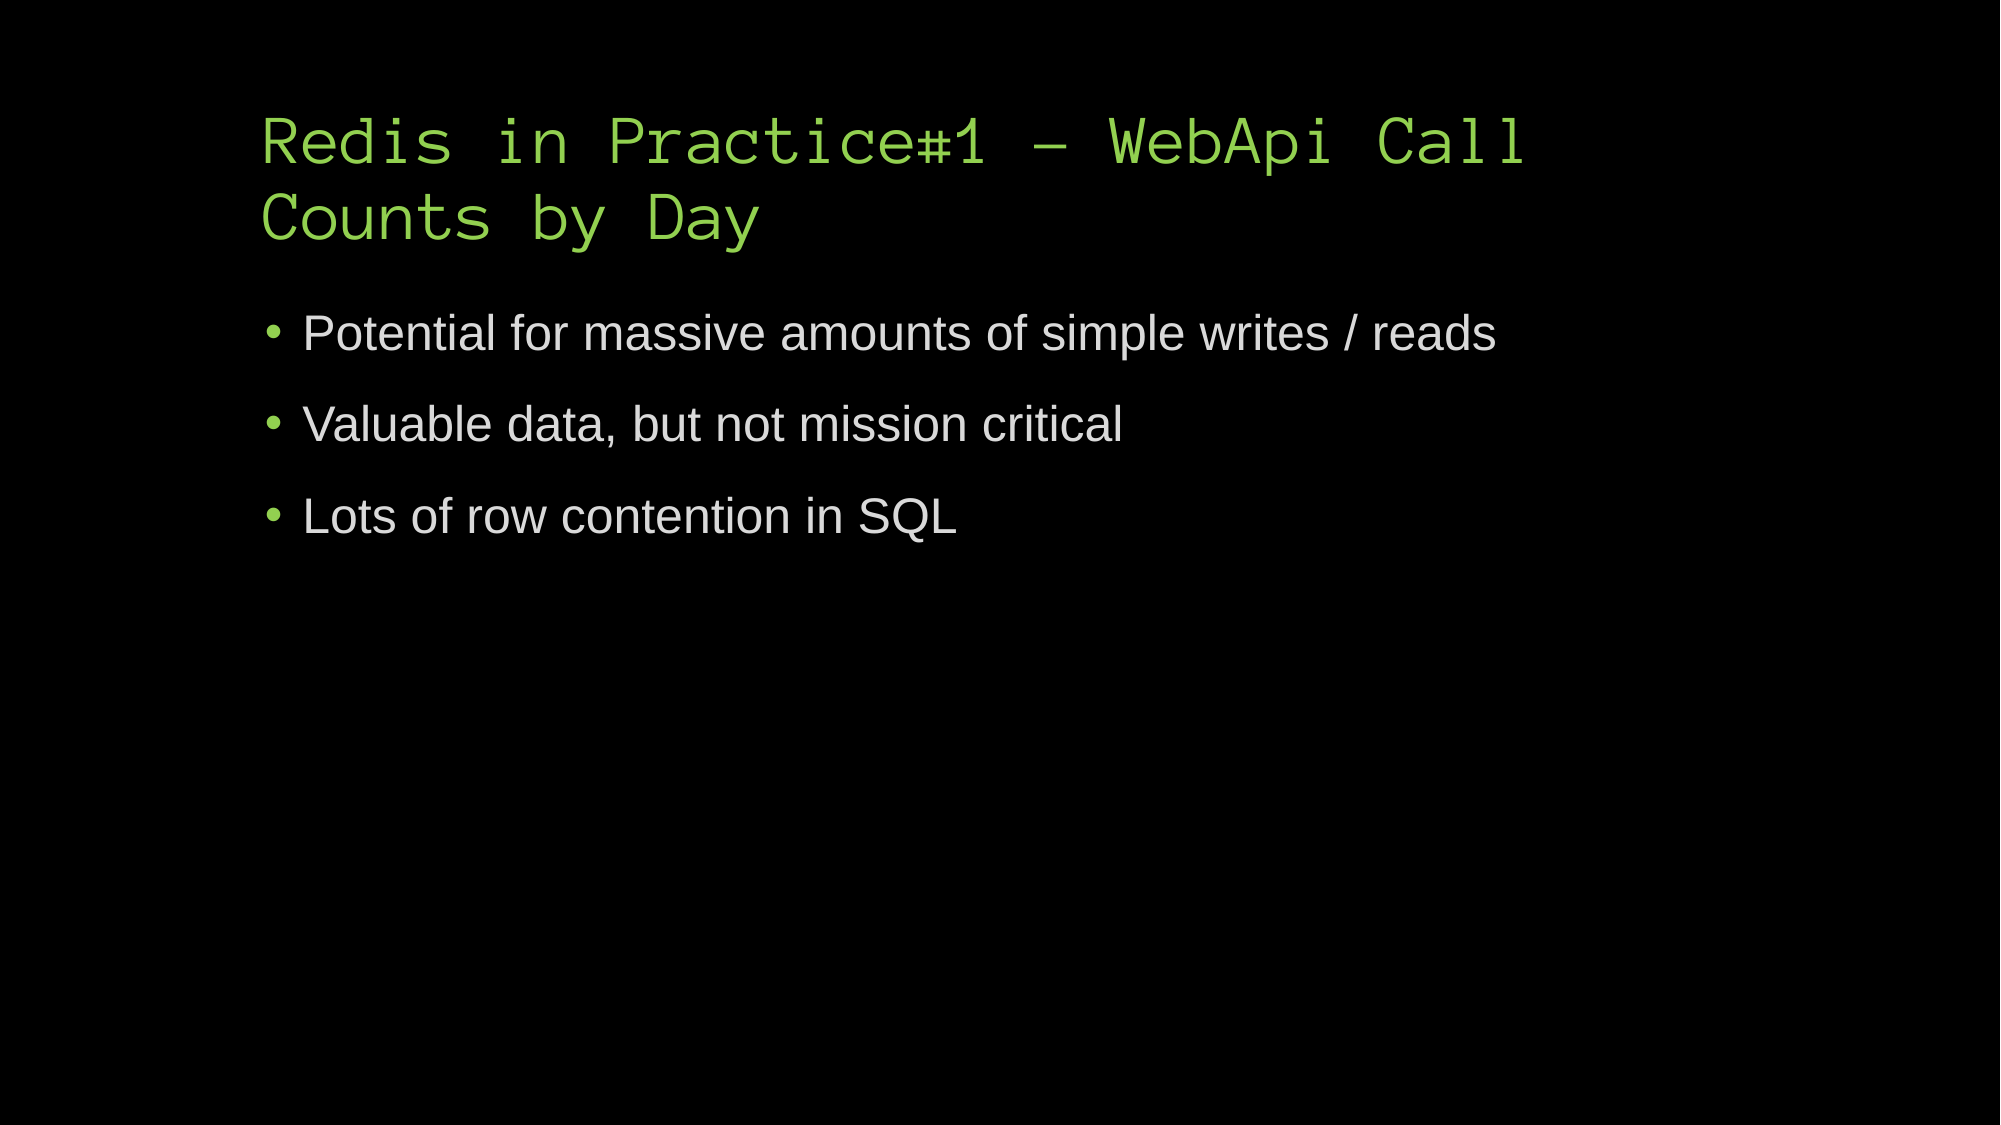

# Redis in Practice#1 – WebApi Call Counts by Day
Potential for massive amounts of simple writes / reads
Valuable data, but not mission critical
Lots of row contention in SQL